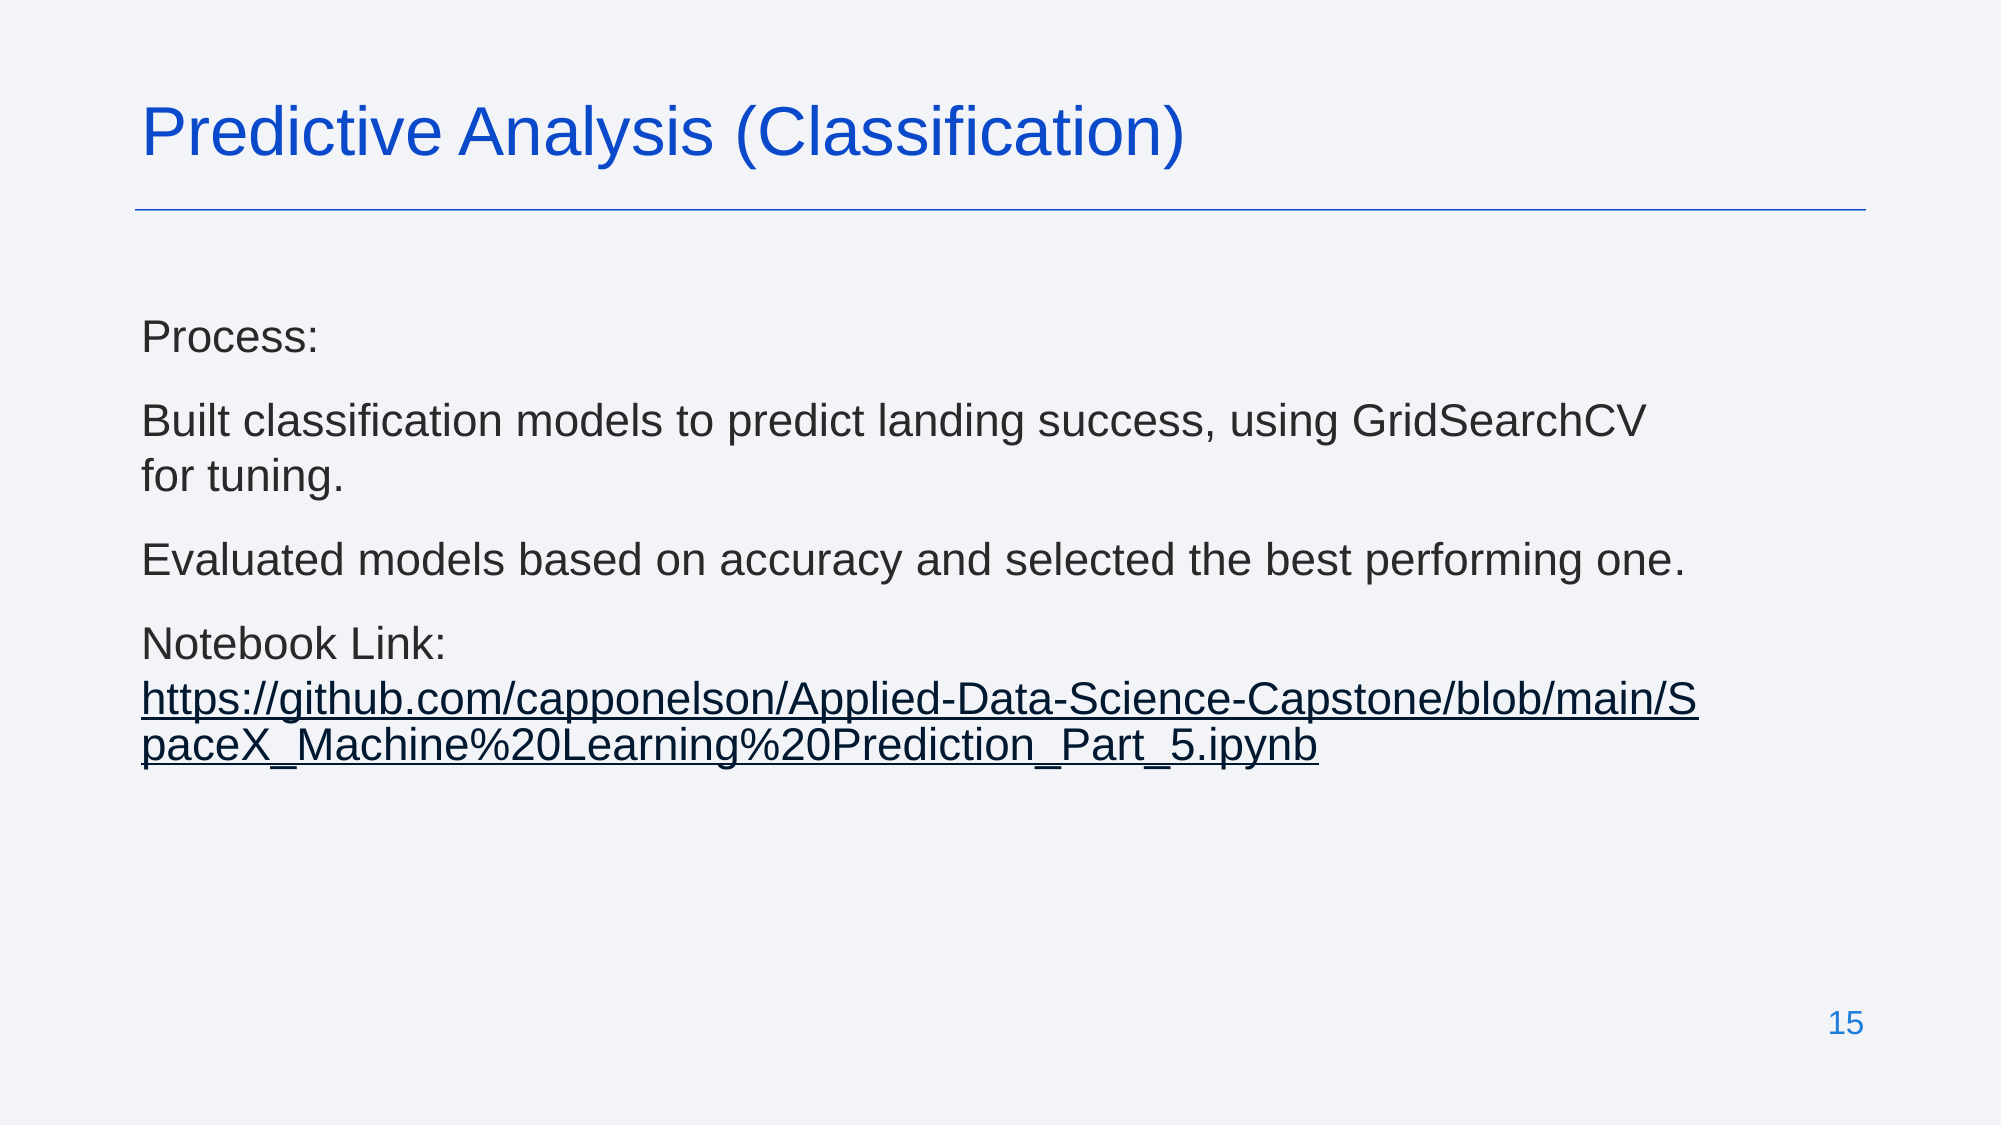

Predictive Analysis (Classification)
Process:
Built classification models to predict landing success, using GridSearchCV for tuning​.
Evaluated models based on accuracy and selected the best performing one​.
Notebook Link: https://github.com/capponelson/Applied-Data-Science-Capstone/blob/main/SpaceX_Machine%20Learning%20Prediction_Part_5.ipynb

15